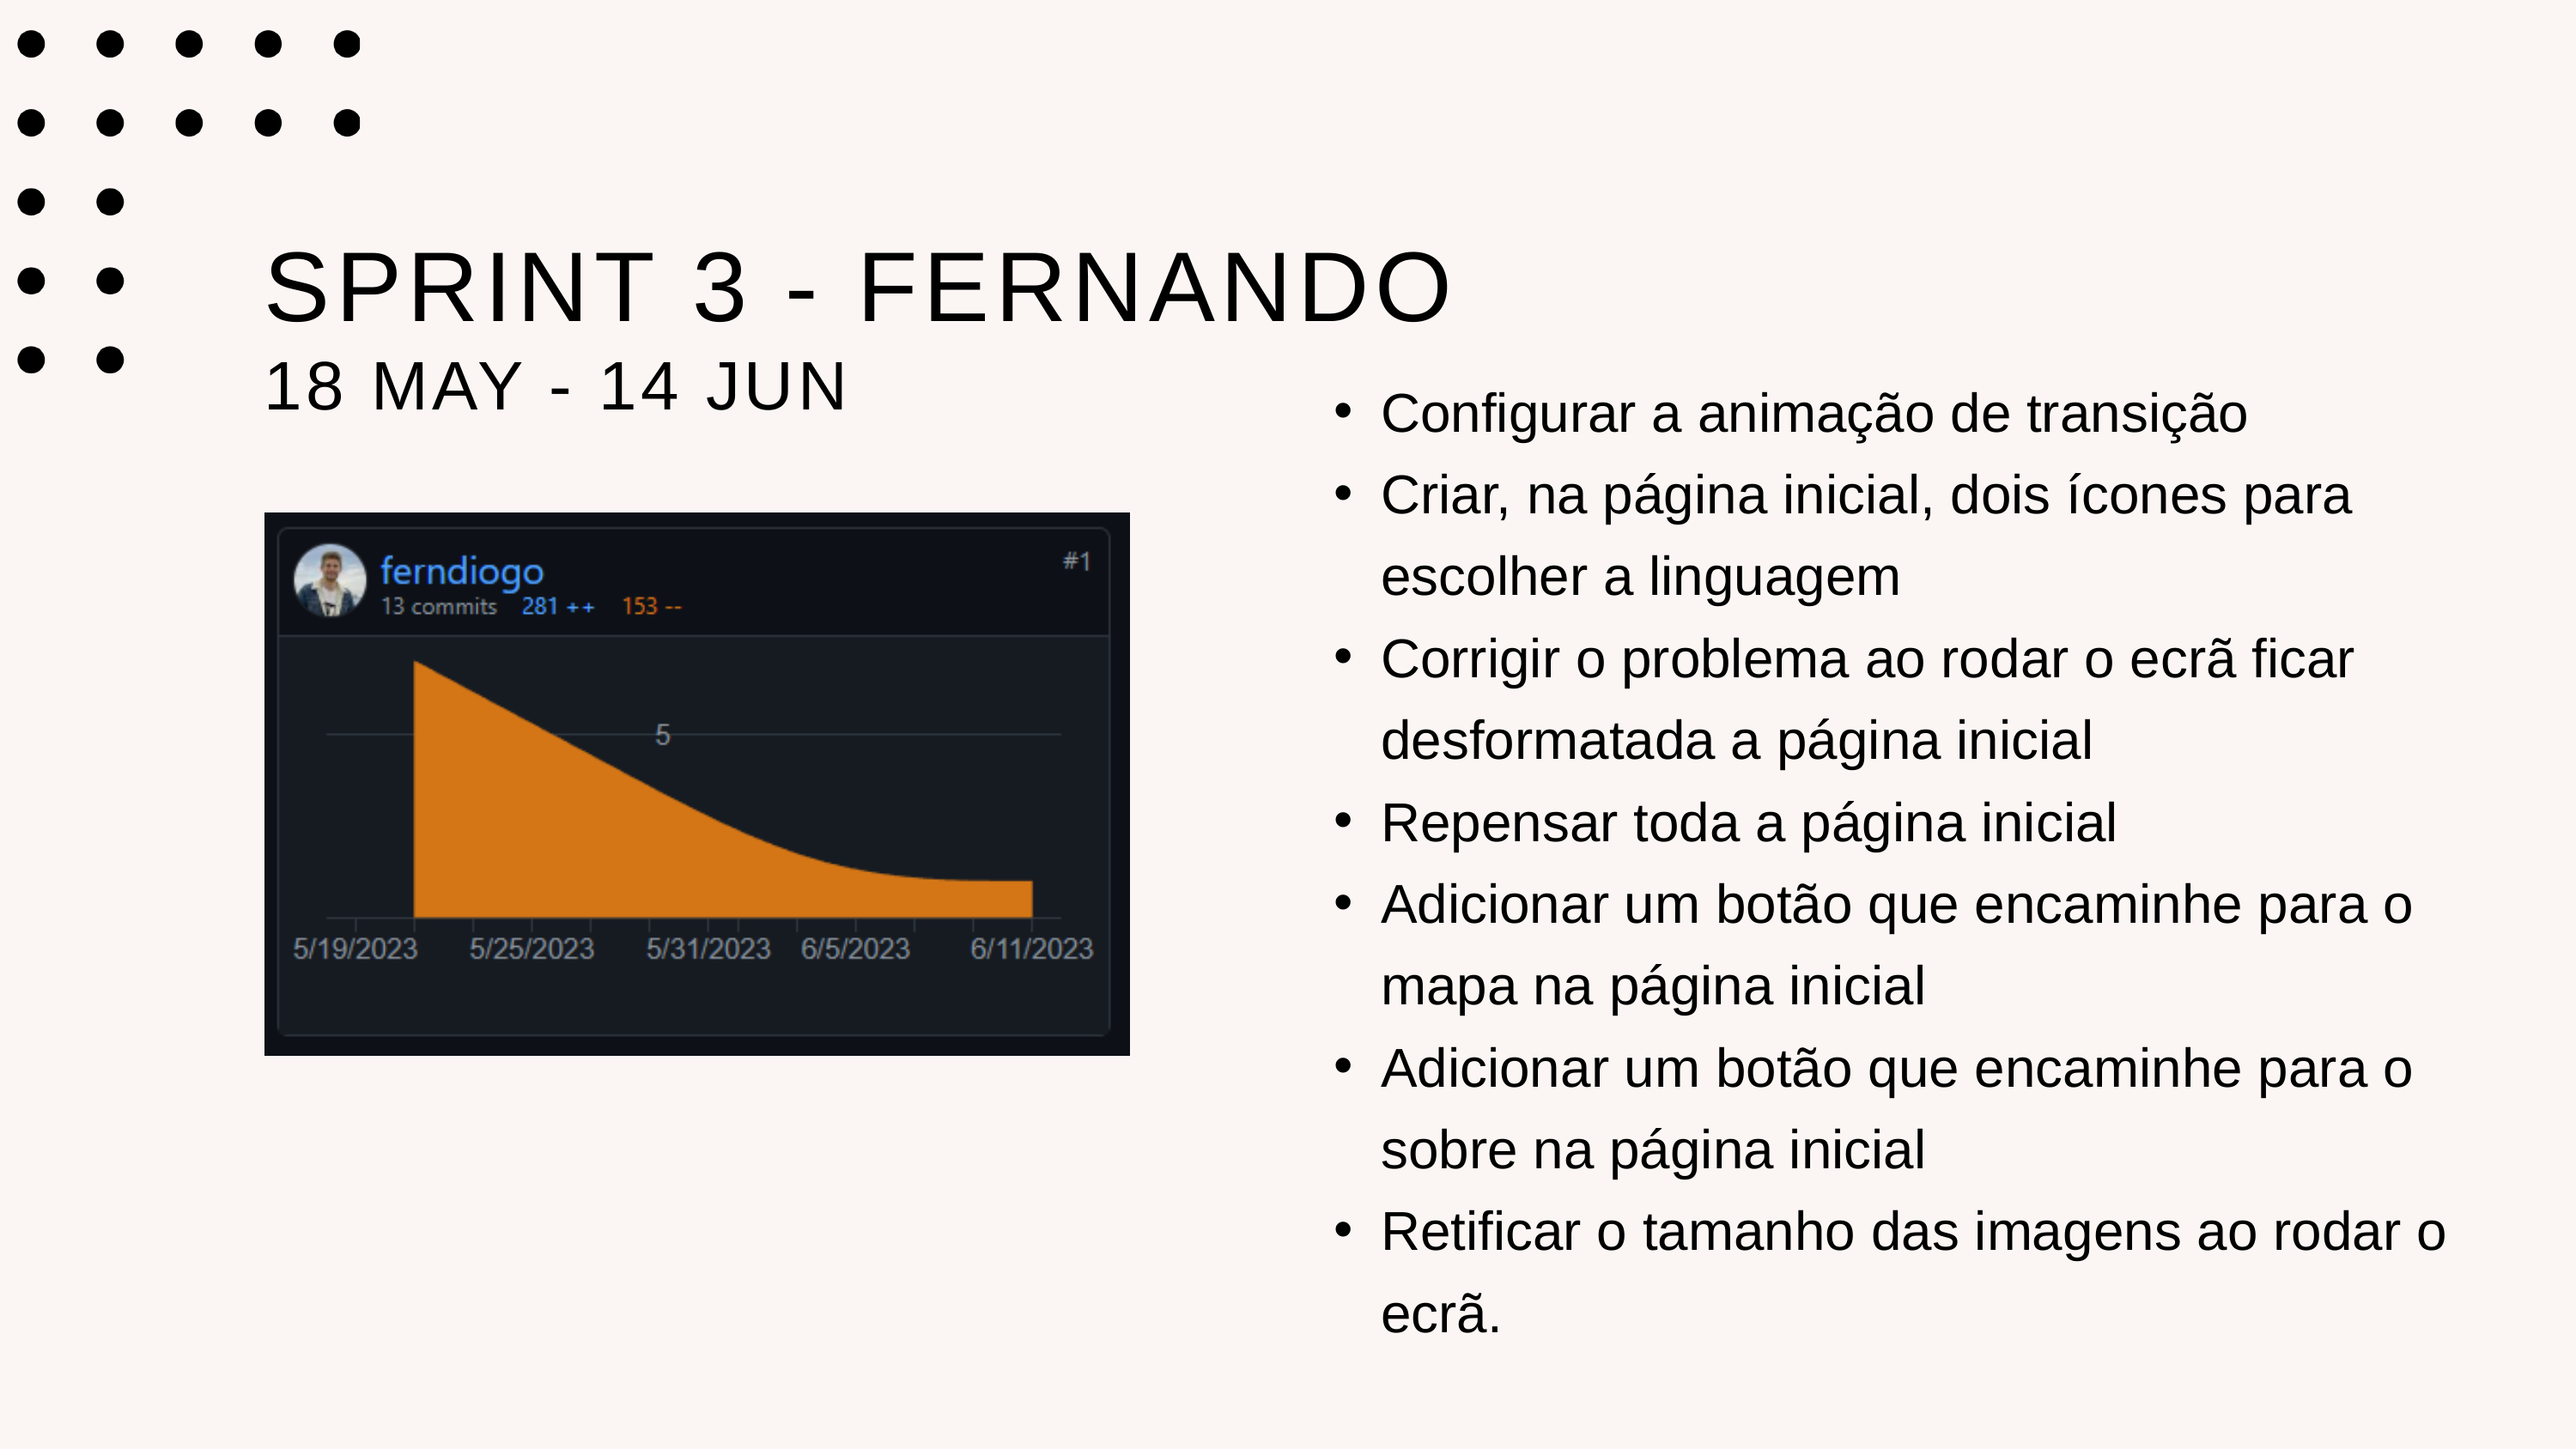

SPRINT 3 - FERNANDO
18 MAY - 14 JUN
Configurar a animação de transição
Criar, na página inicial, dois ícones para escolher a linguagem
Corrigir o problema ao rodar o ecrã ficar desformatada a página inicial
Repensar toda a página inicial
Adicionar um botão que encaminhe para o mapa na página inicial
Adicionar um botão que encaminhe para o sobre na página inicial
Retificar o tamanho das imagens ao rodar o ecrã.